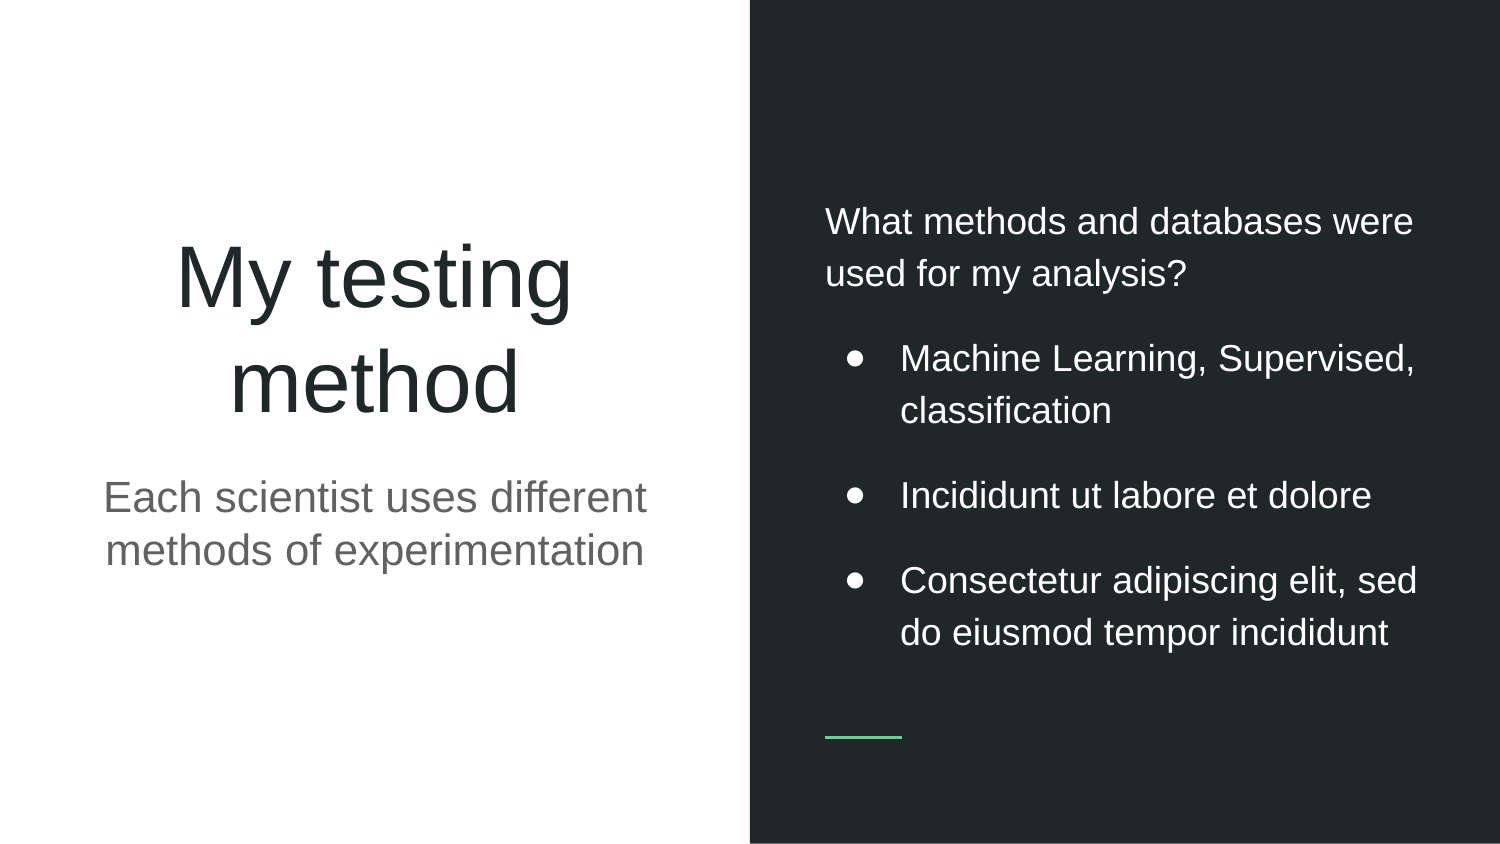

What methods and databases were used for my analysis?
Machine Learning, Supervised, classification
Incididunt ut labore et dolore
Consectetur adipiscing elit, sed do eiusmod tempor incididunt
# My testing method
Each scientist uses different methods of experimentation